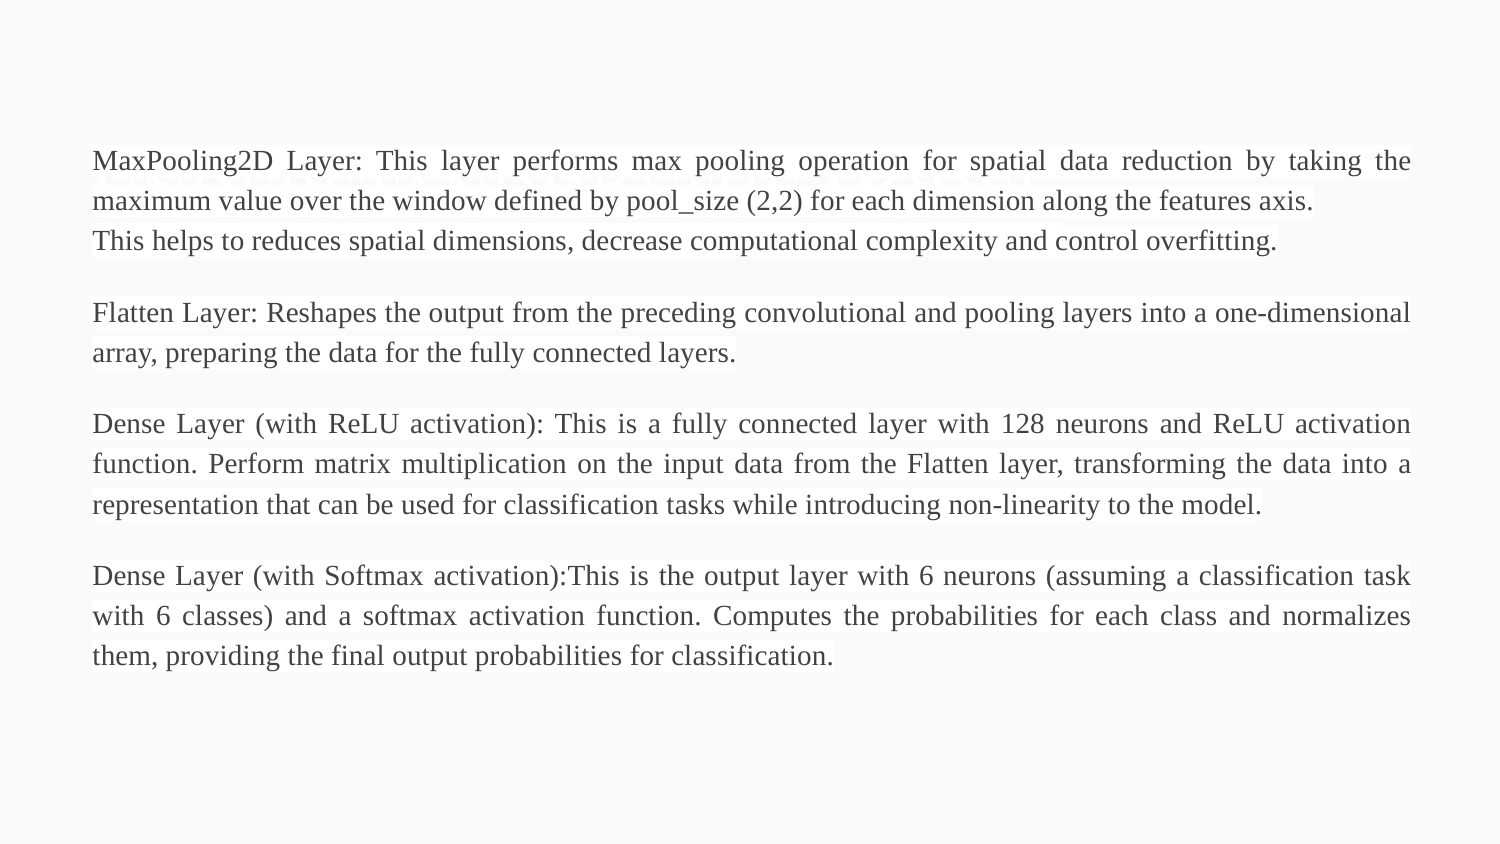

UNDERSTANDING THE MODEL
MaxPooling2D Layer: This layer performs max pooling operation for spatial data reduction by taking the maximum value over the window defined by pool_size (2,2) for each dimension along the features axis.
This helps to reduces spatial dimensions, decrease computational complexity and control overfitting.
Flatten Layer: Reshapes the output from the preceding convolutional and pooling layers into a one-dimensional array, preparing the data for the fully connected layers.
Dense Layer (with ReLU activation): This is a fully connected layer with 128 neurons and ReLU activation function. Perform matrix multiplication on the input data from the Flatten layer, transforming the data into a representation that can be used for classification tasks while introducing non-linearity to the model.
Dense Layer (with Softmax activation):This is the output layer with 6 neurons (assuming a classification task with 6 classes) and a softmax activation function. Computes the probabilities for each class and normalizes them, providing the final output probabilities for classification.